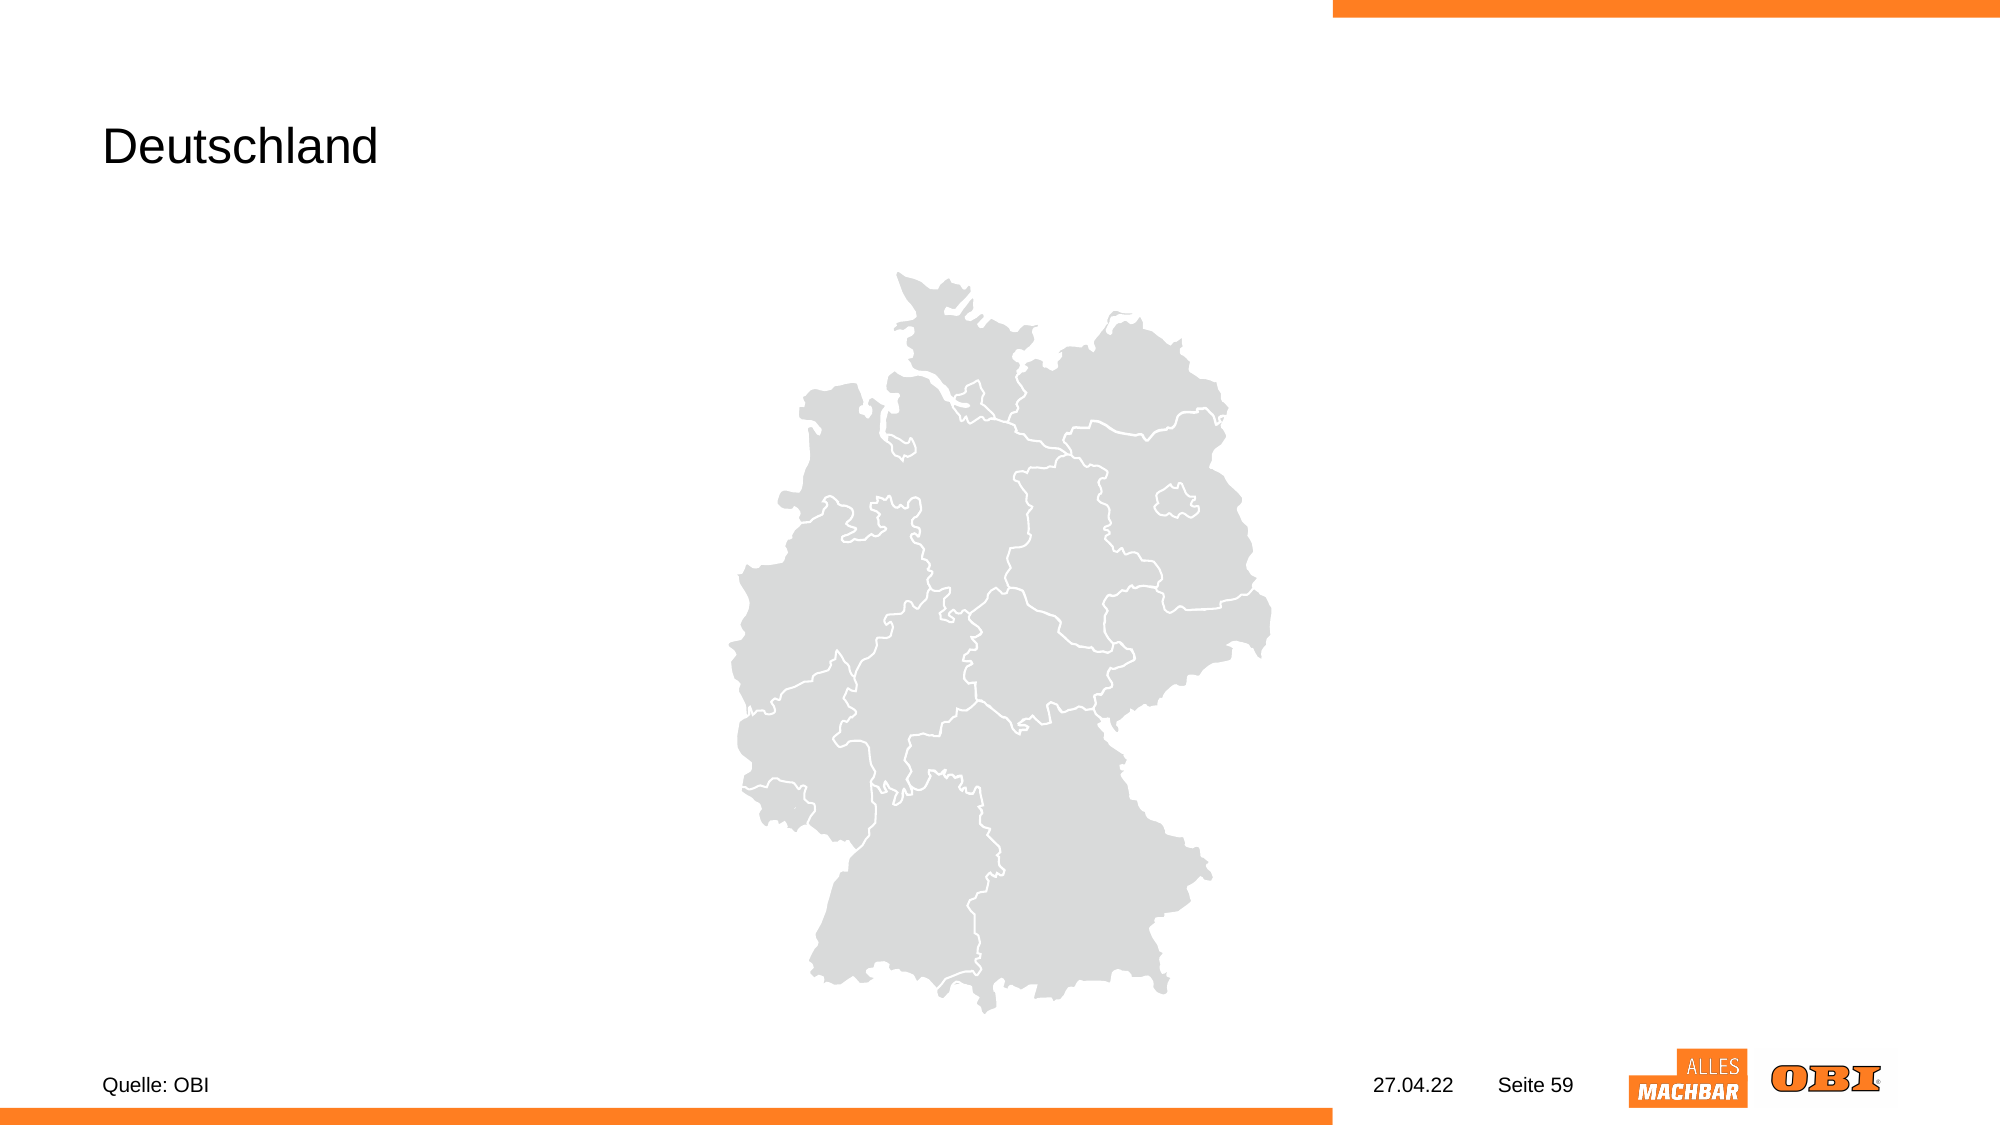

# Deutschland

Quelle: OBI
27.04.22
Seite 59